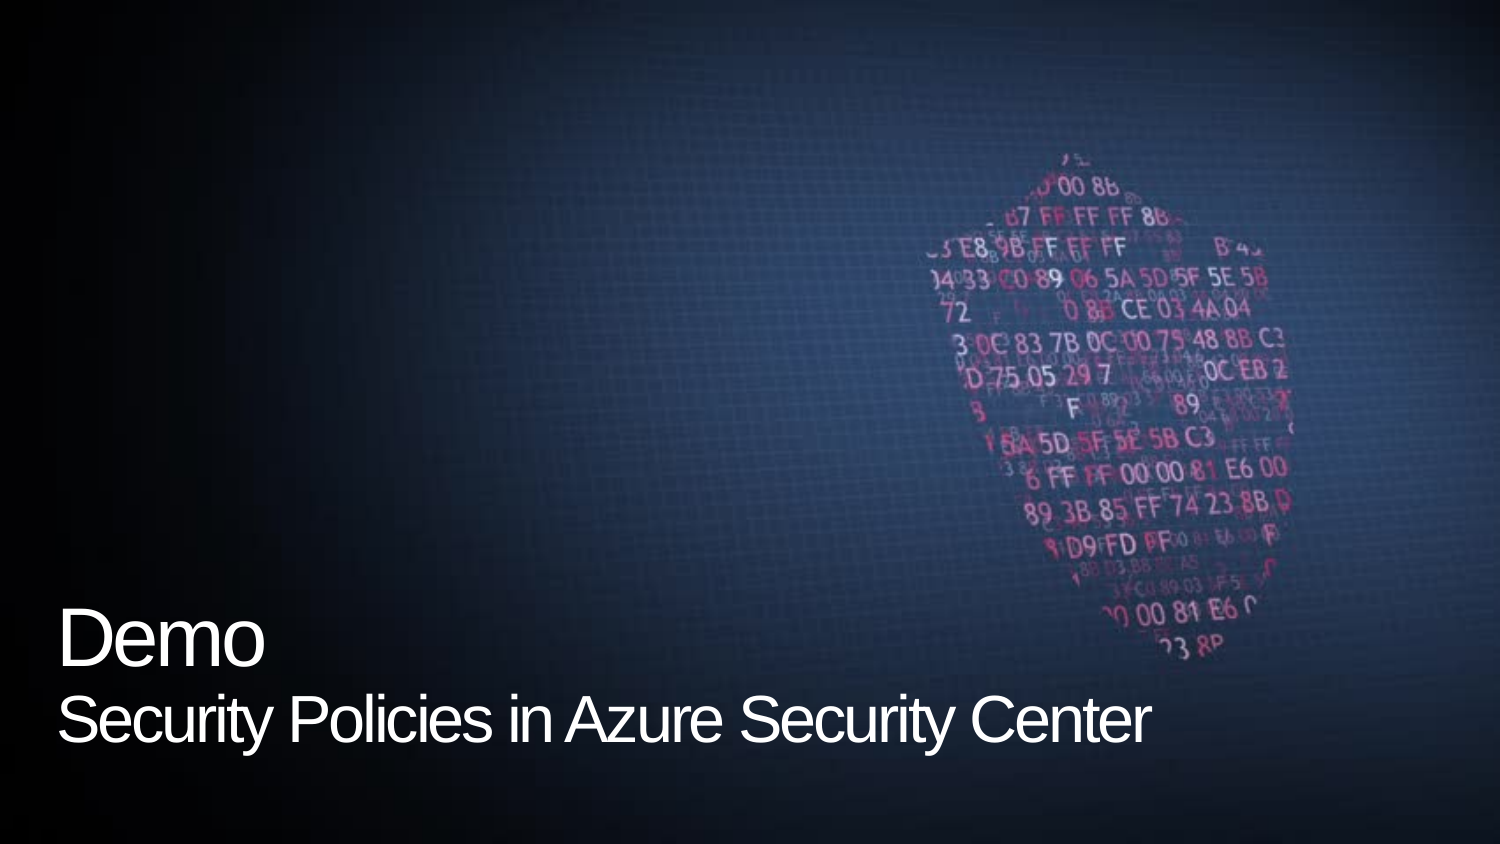

Demo
Security Policies in Azure Security Center